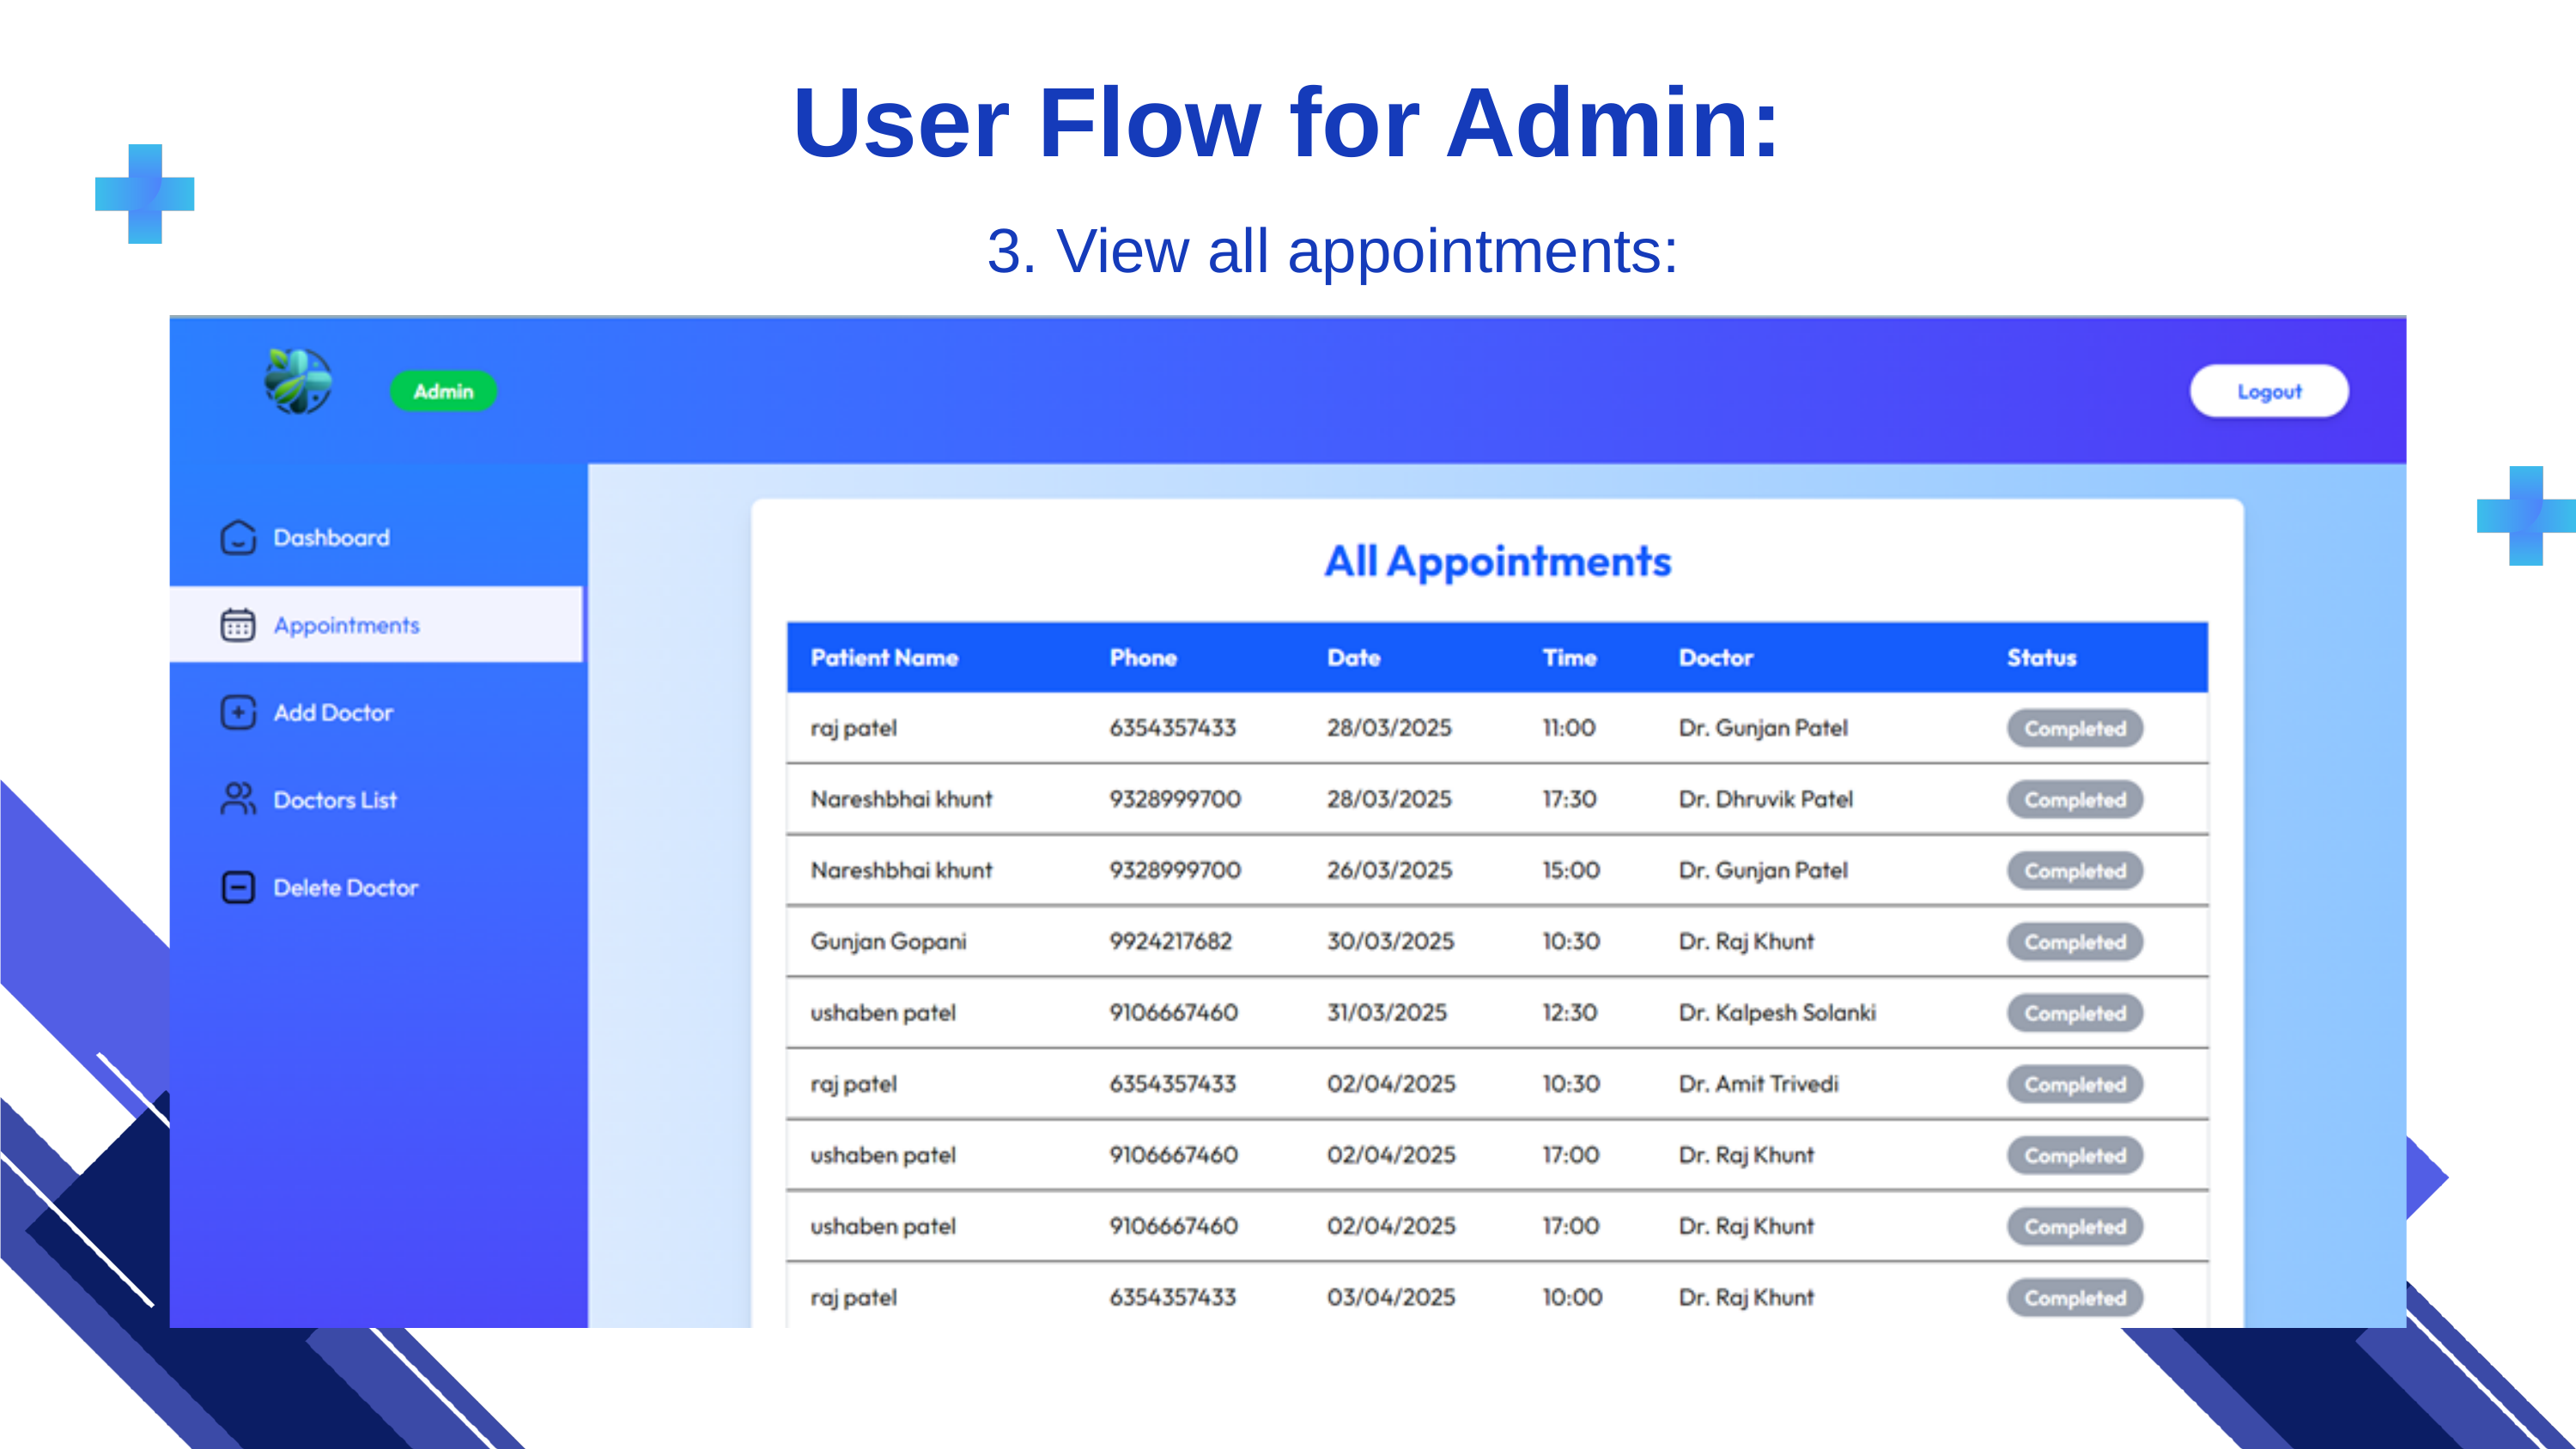

User Flow for Admin:

3. View all appointments: